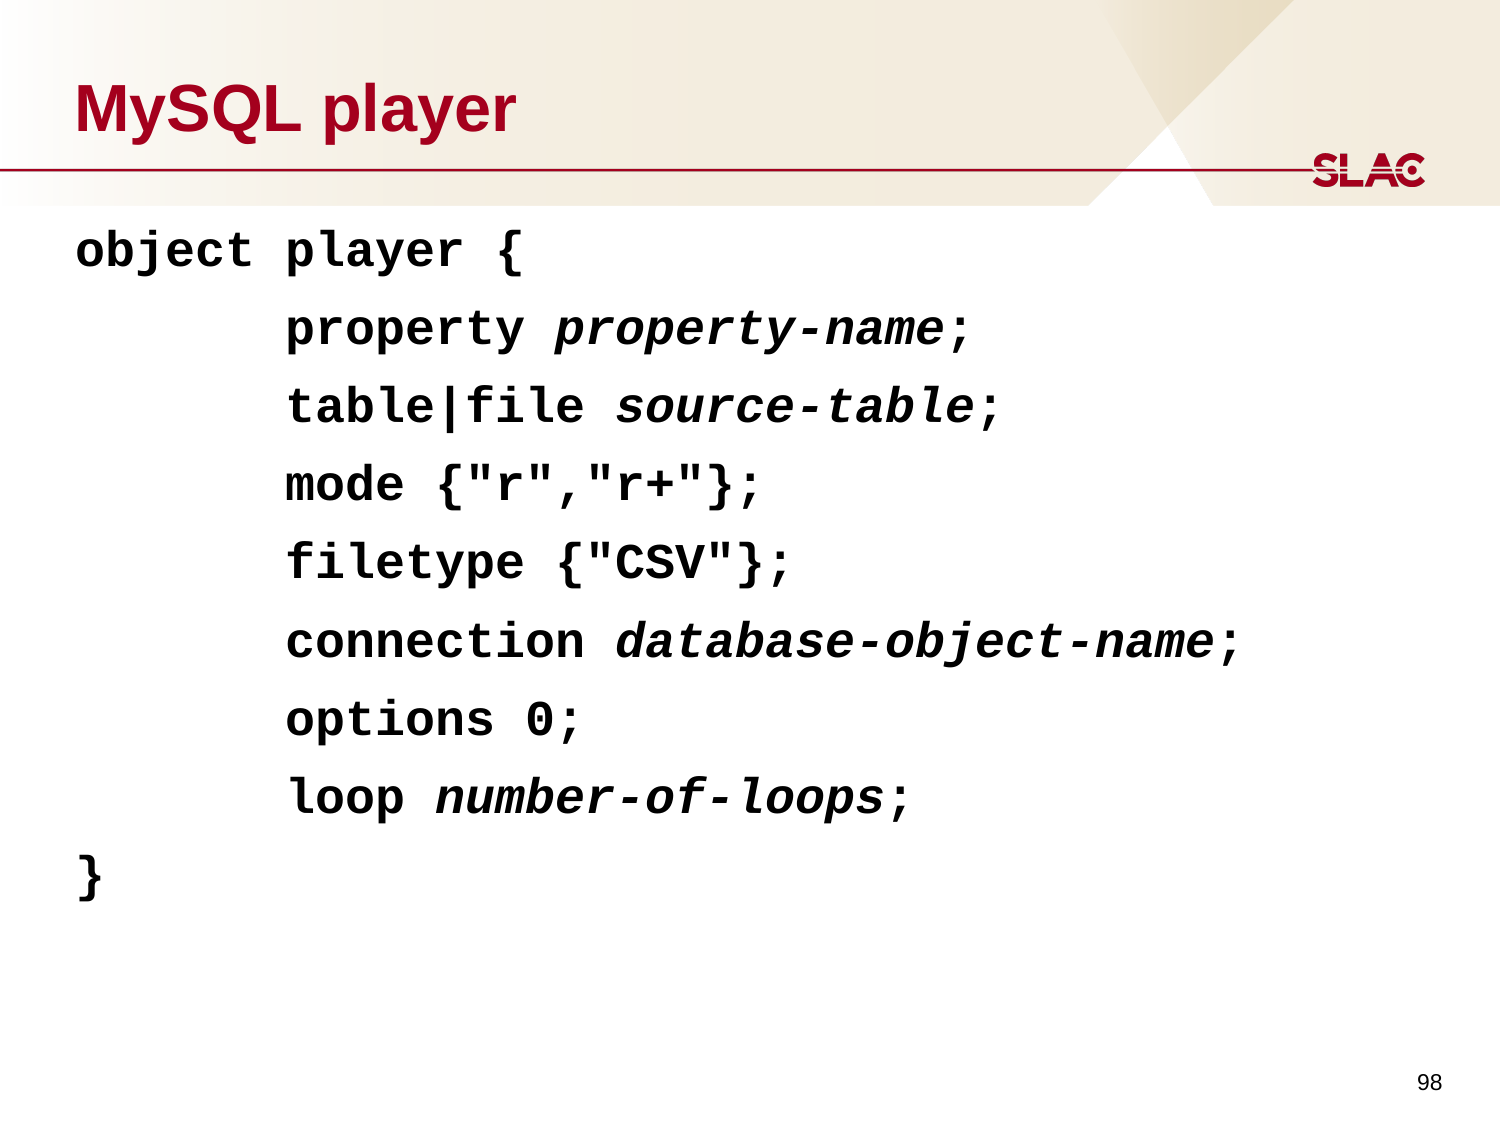

# MySQL player
object player {
       property property-name;
       table|file source-table;
       mode {"r","r+"};
       filetype {"CSV"};
       connection database-object-name;
       options 0;
       loop number-of-loops;
}
98